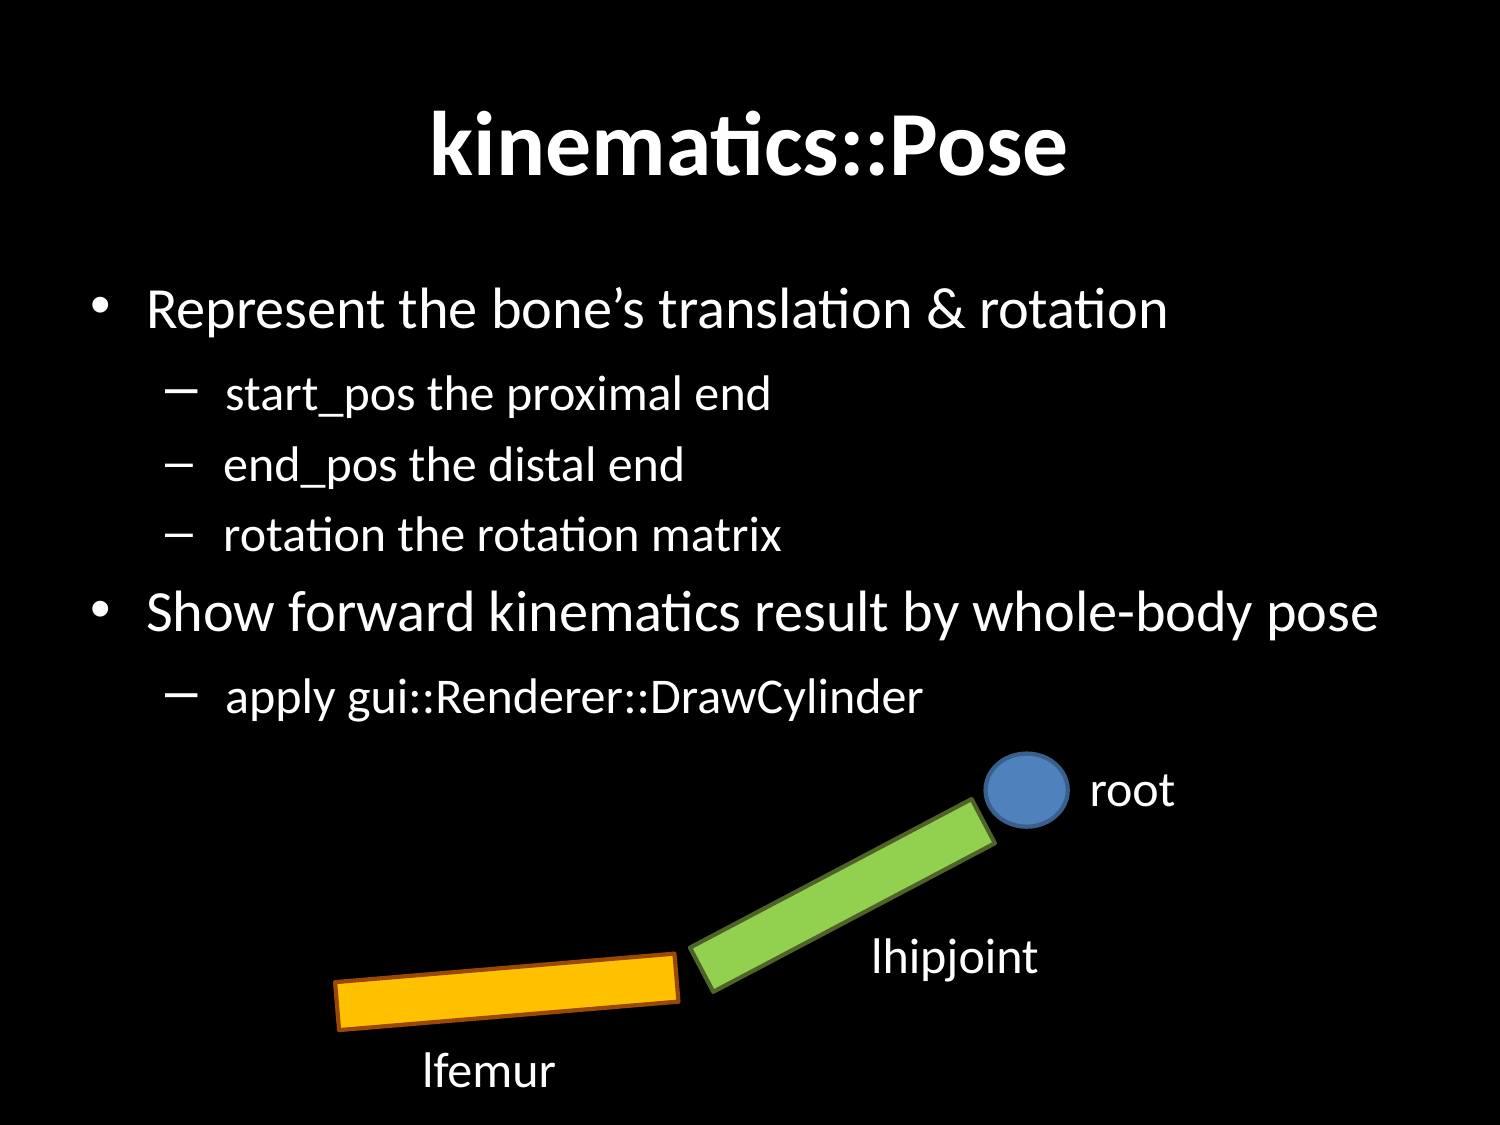

# kinematics::Pose
Represent the bone’s translation & rotation
 start_pos the proximal end
 end_pos the distal end
 rotation the rotation matrix
Show forward kinematics result by whole-body pose
 apply gui::Renderer::DrawCylinder
root

lhipjoint

lfemur